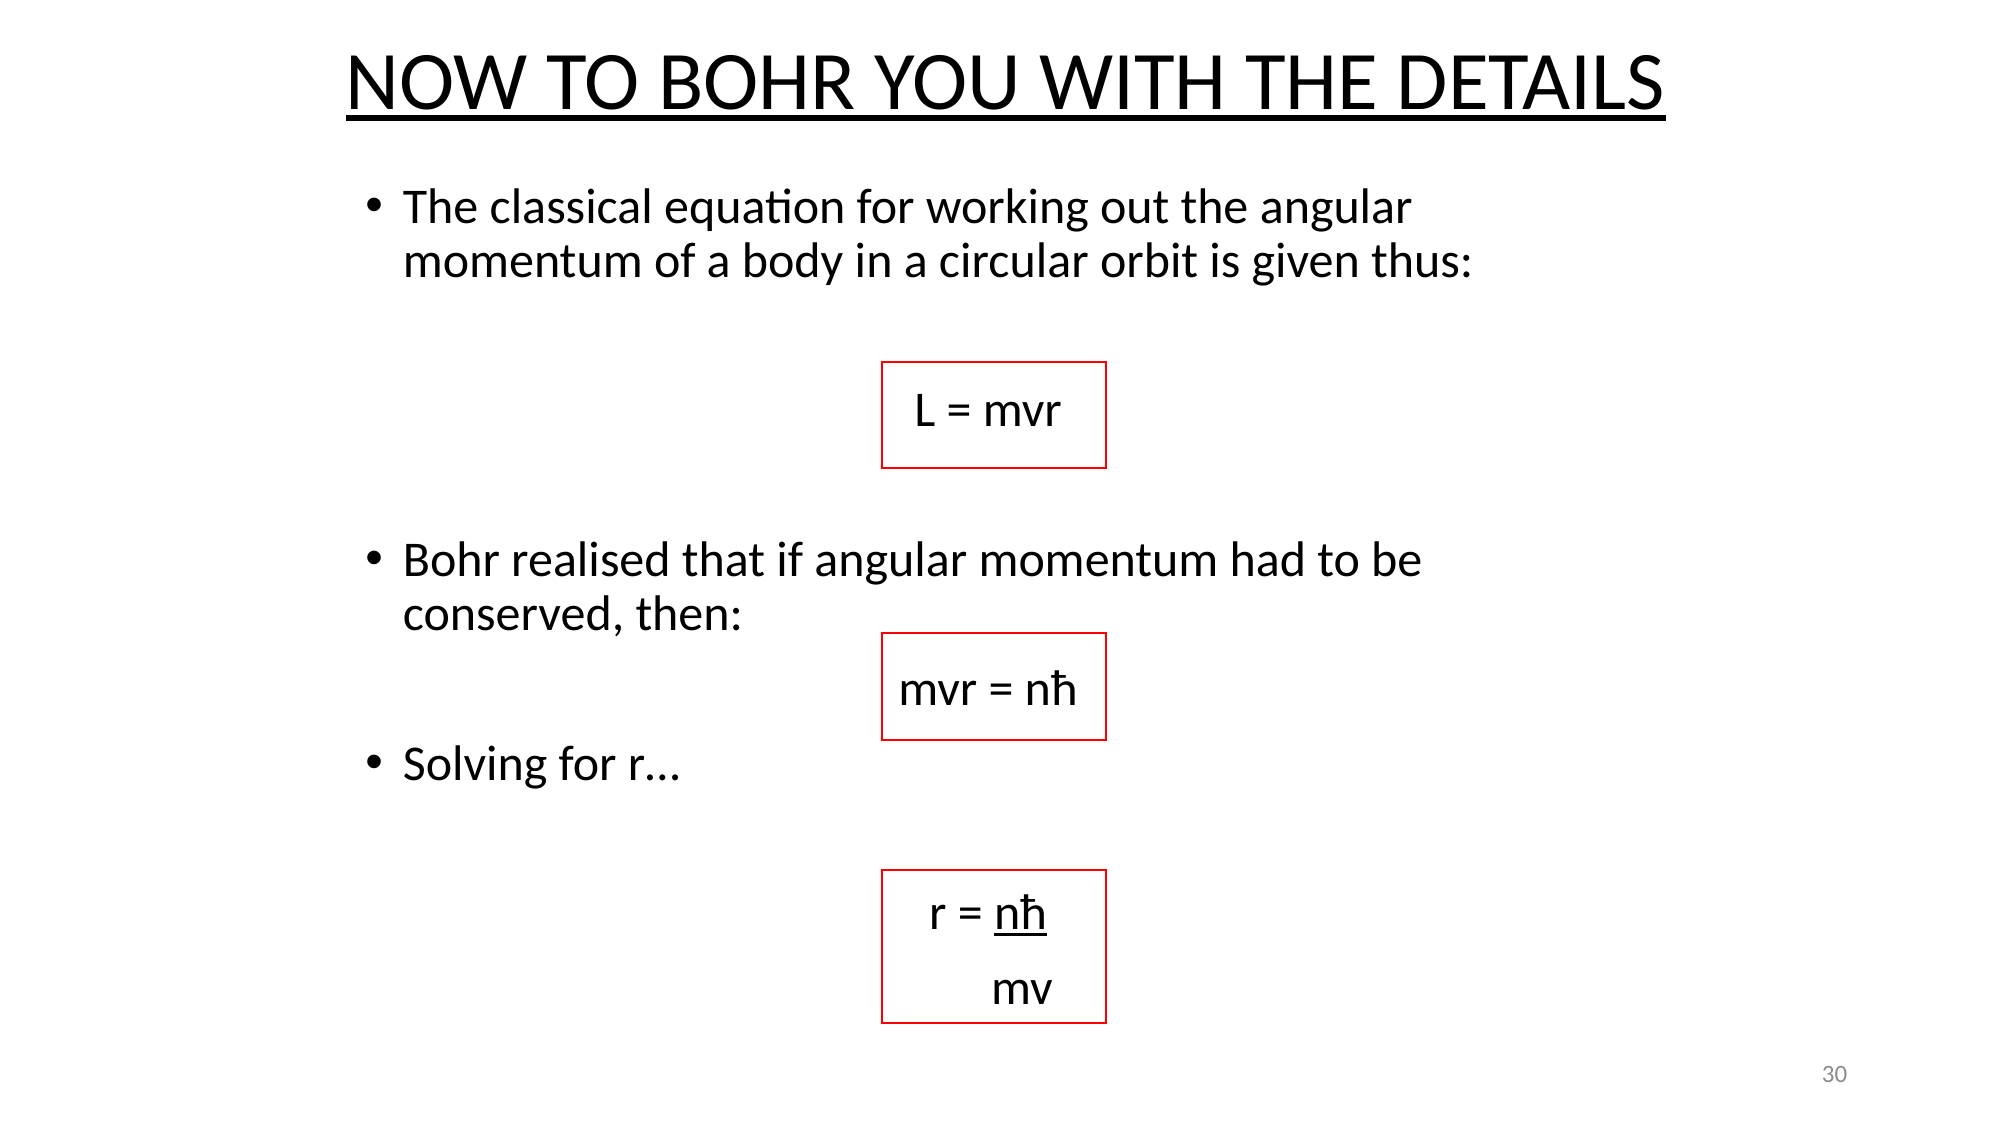

NOW TO BOHR YOU WITH THE DETAILS
The classical equation for working out the angular momentum of a body in a circular orbit is given thus:

L = mvr

Bohr realised that if angular momentum had to be conserved, then:
mvr = nħ
Solving for r…

r = nħ
      mv

30